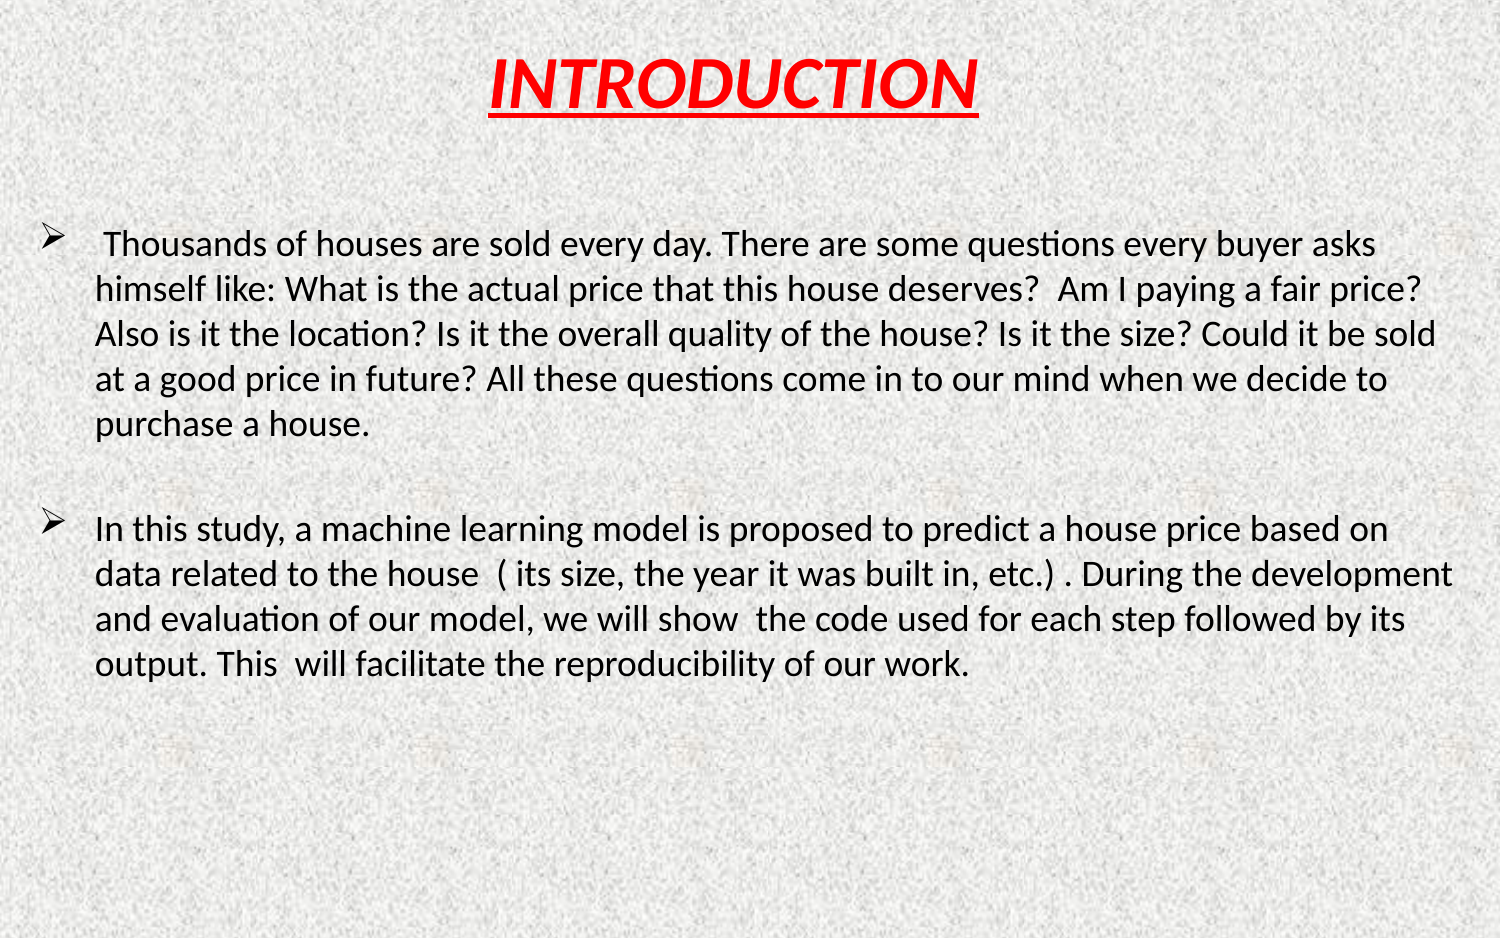

# INTRODUCTION
 Thousands of houses are sold every day. There are some questions every buyer asks himself like: What is the actual price that this house deserves?  Am I paying a fair price? Also is it the location? Is it the overall quality of the house? Is it the size? Could it be sold at a good price in future? All these questions come in to our mind when we decide to purchase a house.

In this study, a machine learning model is proposed to predict a house price based on data related to the house  ( its size, the year it was built in, etc.) . During the development and evaluation of our model, we will show  the code used for each step followed by its output. This  will facilitate the reproducibility of our work.